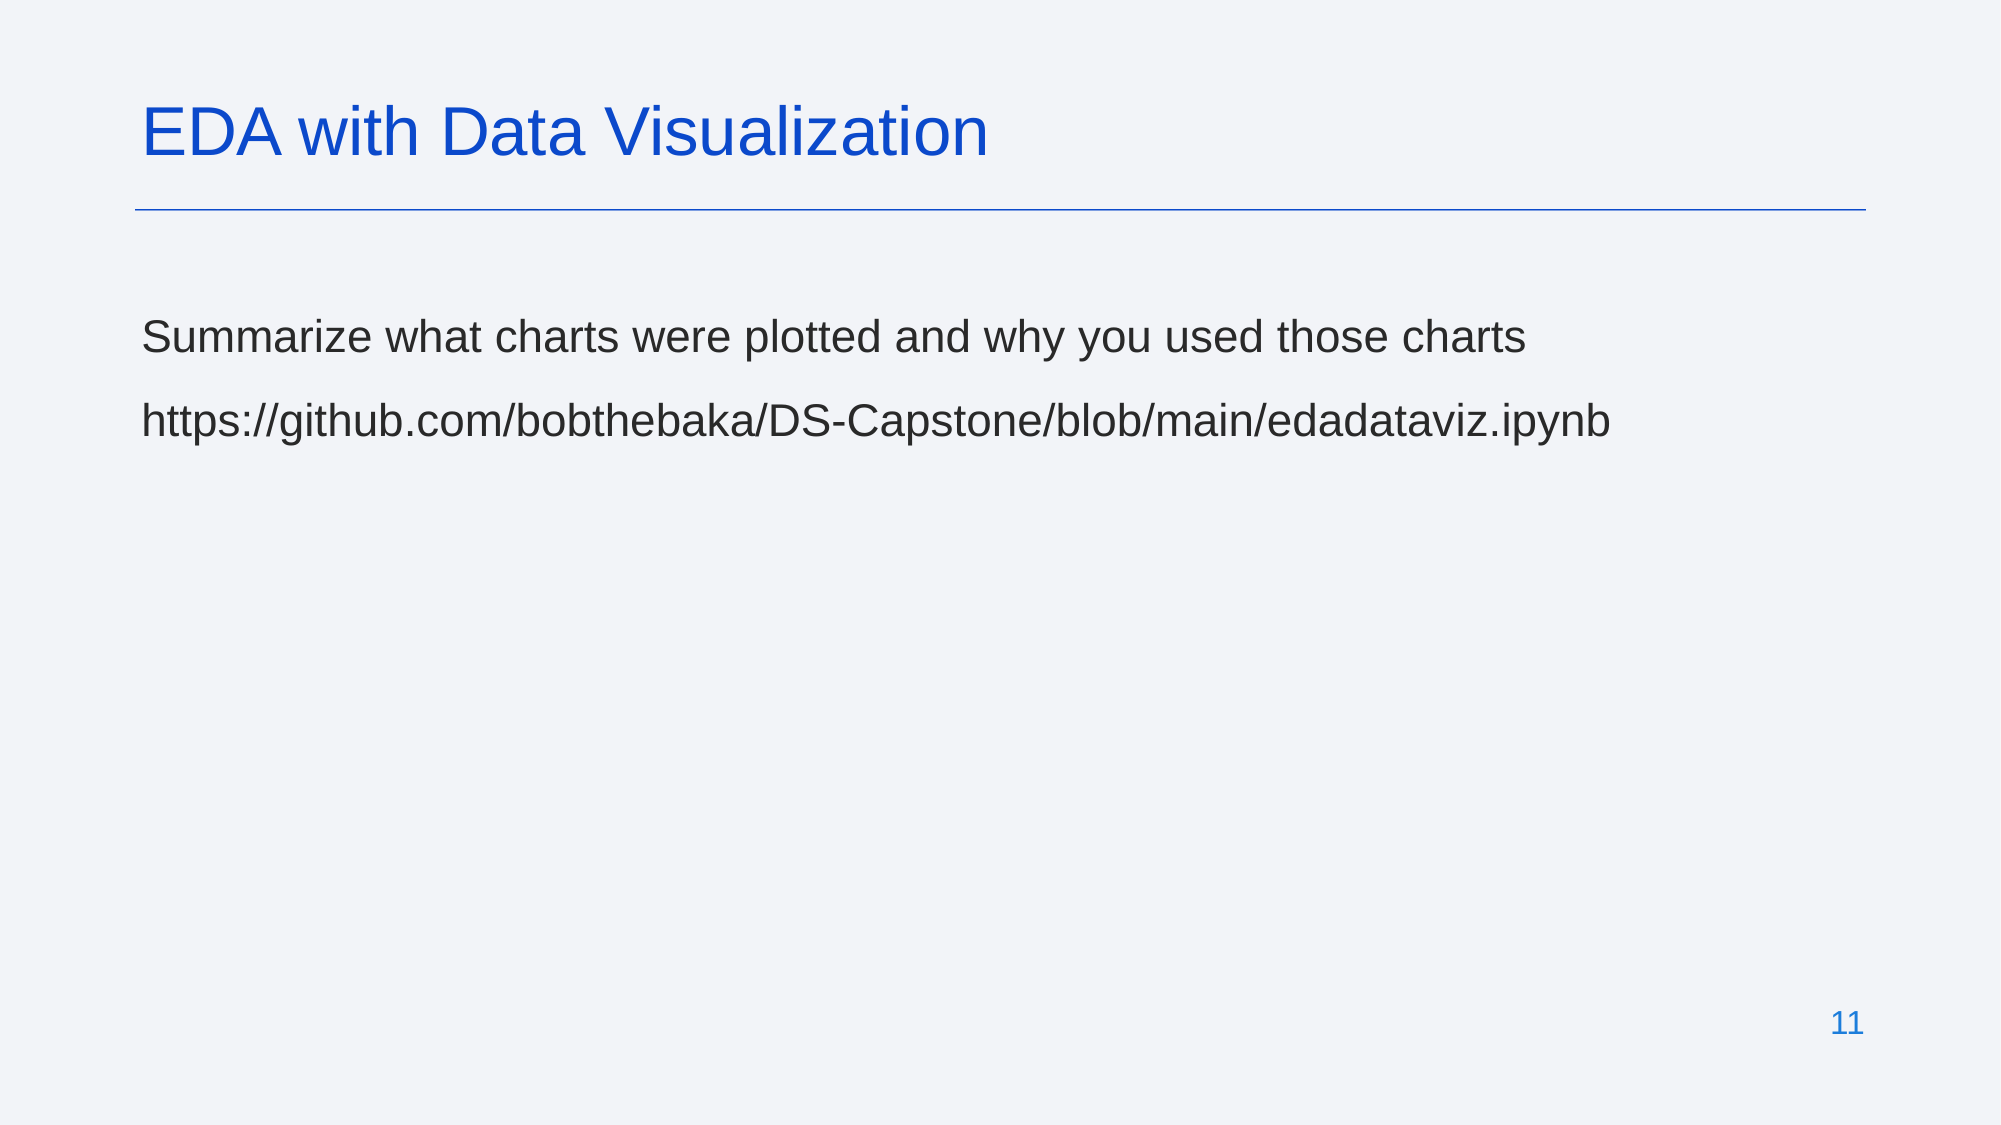

EDA with Data Visualization
Summarize what charts were plotted and why you used those charts
https://github.com/bobthebaka/DS-Capstone/blob/main/edadataviz.ipynb
11